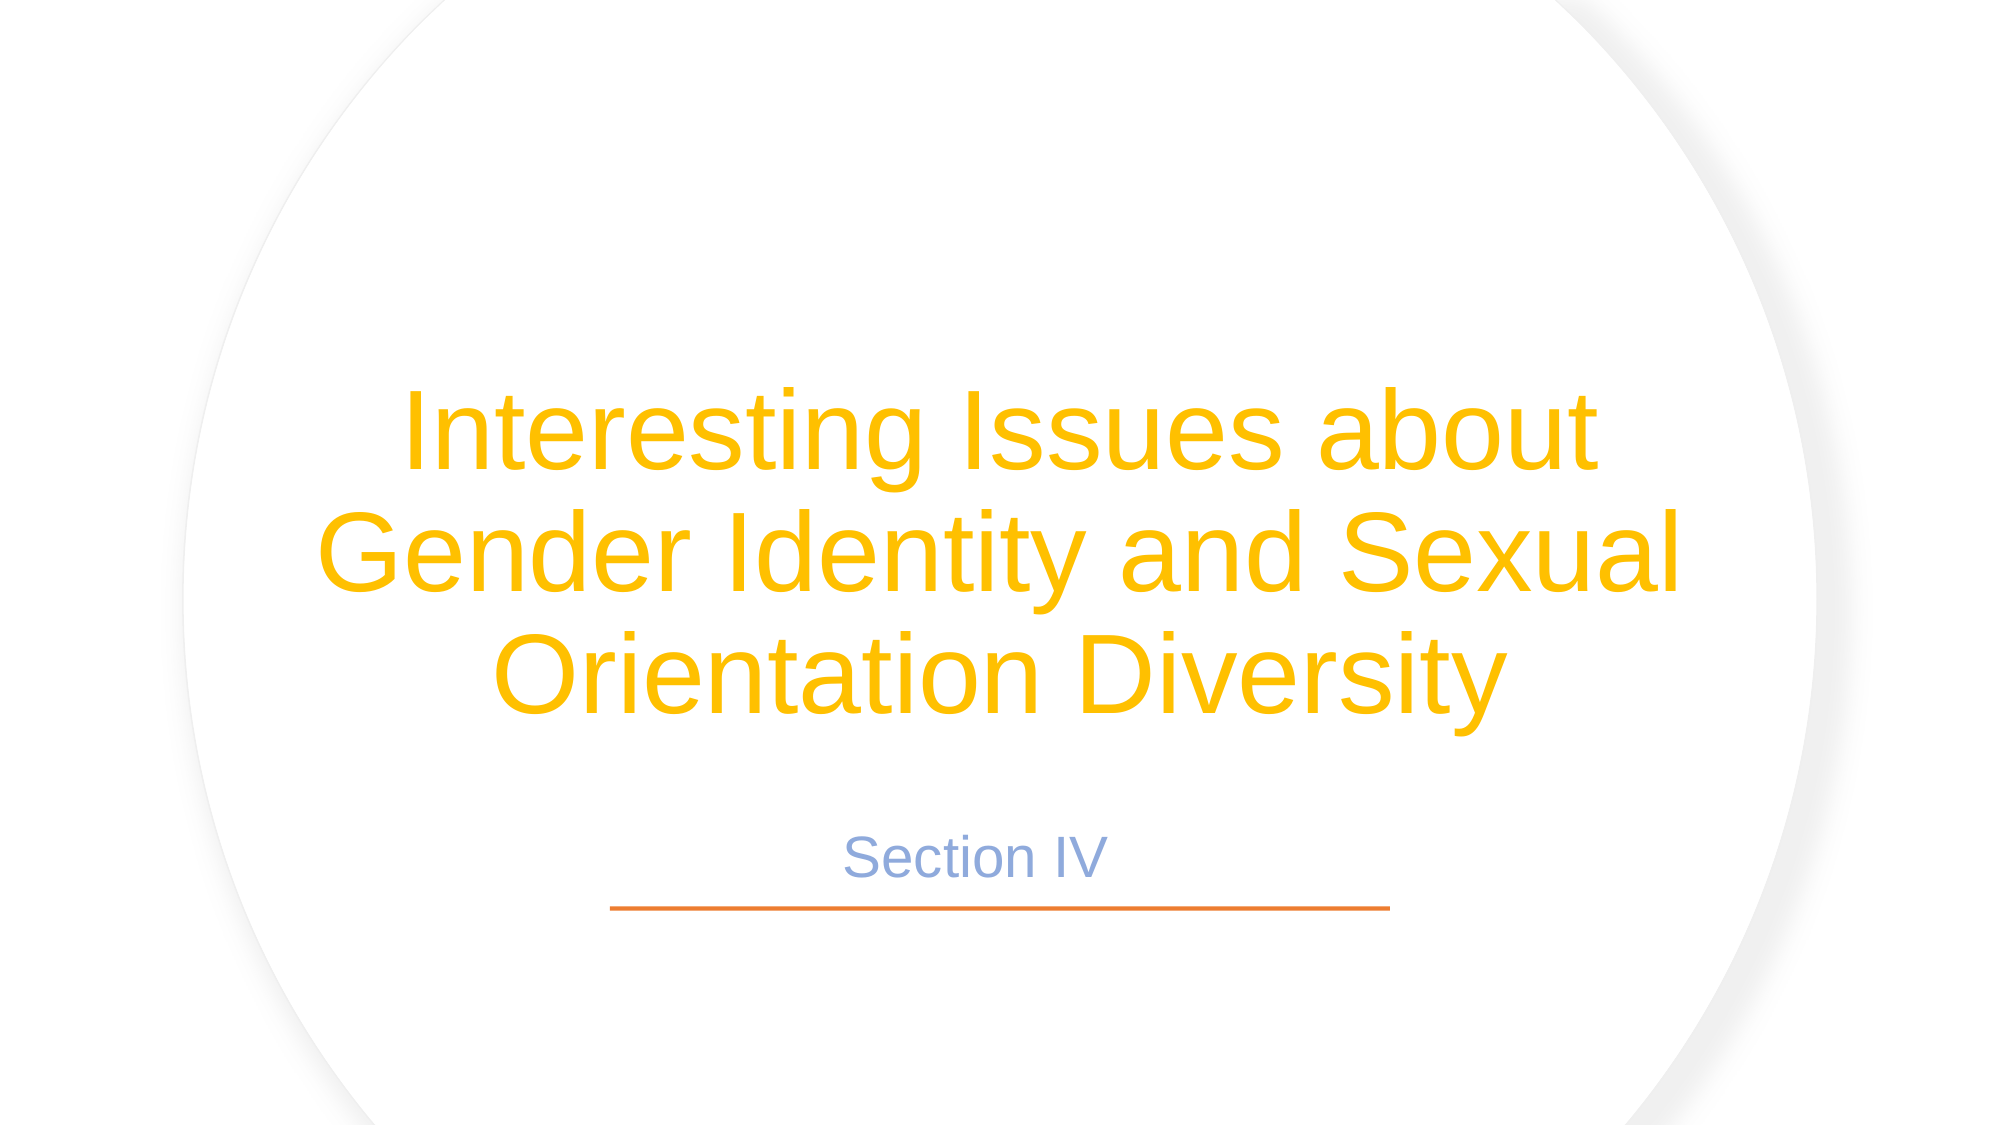

# Interesting Issues about Gender Identity and Sexual Orientation Diversity
Section IV